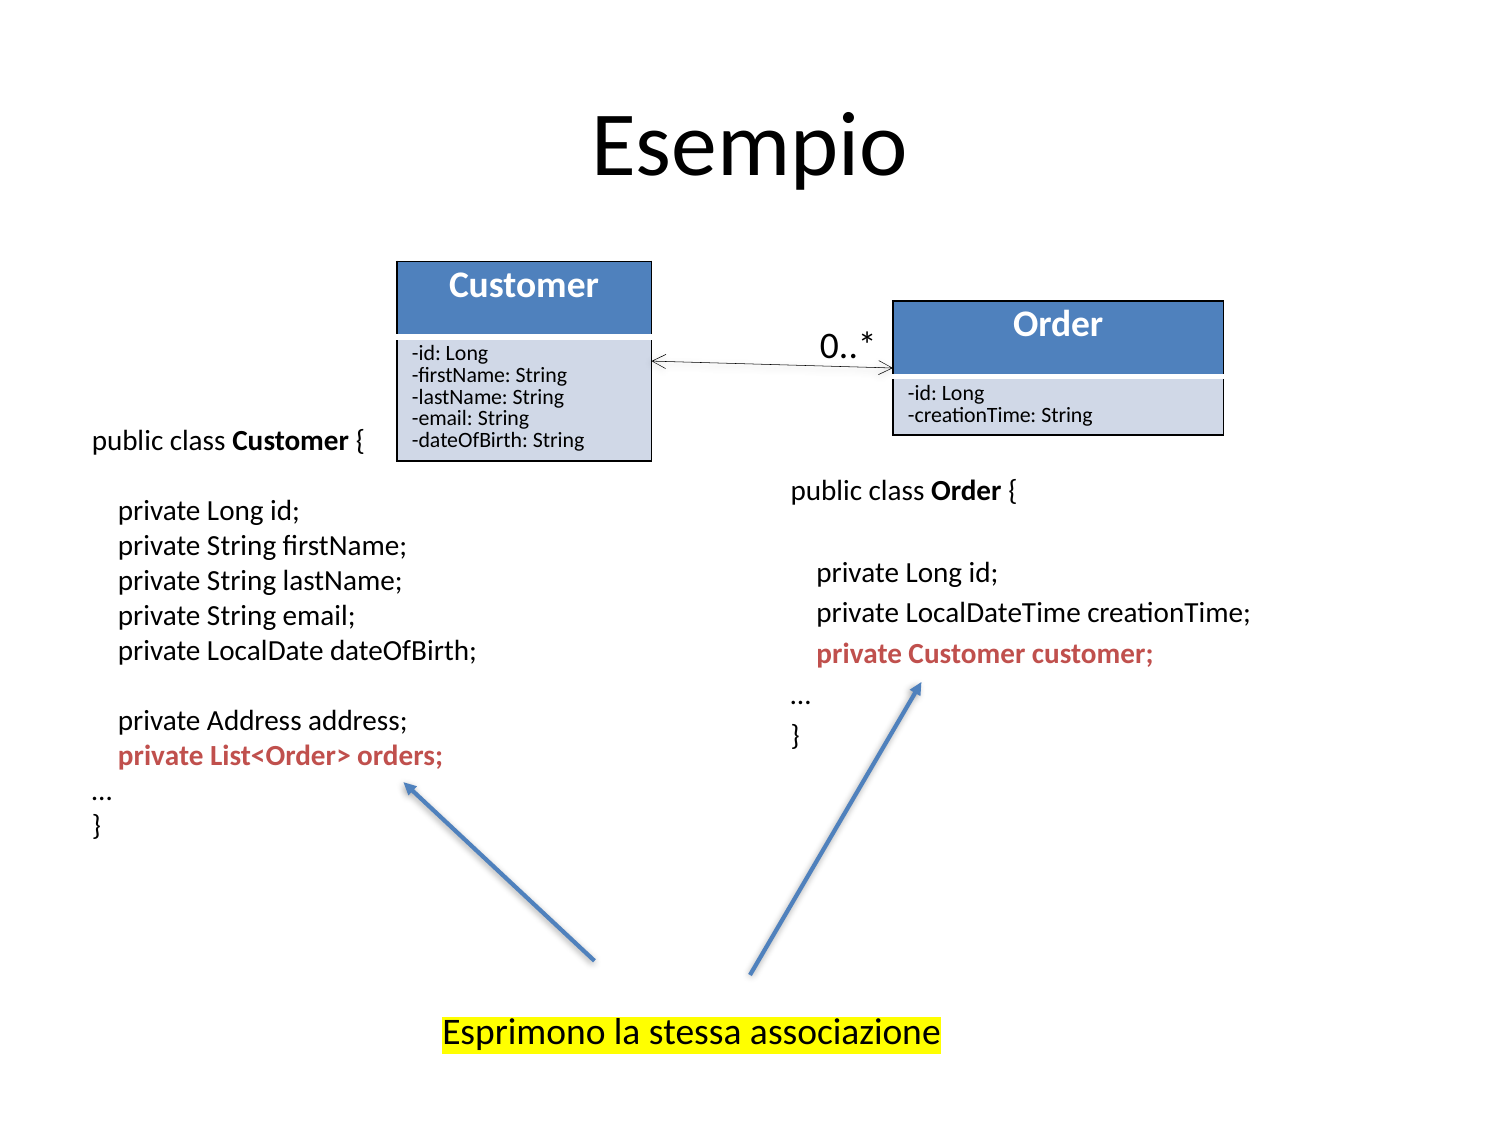

# Esempio
| Customer |
| --- |
| -id: Long -firstName: String -lastName: String -email: String -dateOfBirth: String |
| Order |
| --- |
| -id: Long -creationTime: String |
0..*

public class Customer {

    private Long id;
    private String firstName;
    private String lastName;
    private String email;
    private LocalDate dateOfBirth;

    private Address address;
    private List<Order> orders;
…
}

public class Order {

    private Long id;
    private LocalDateTime creationTime;
    private Customer customer;
…
}
Esprimono la stessa associazione